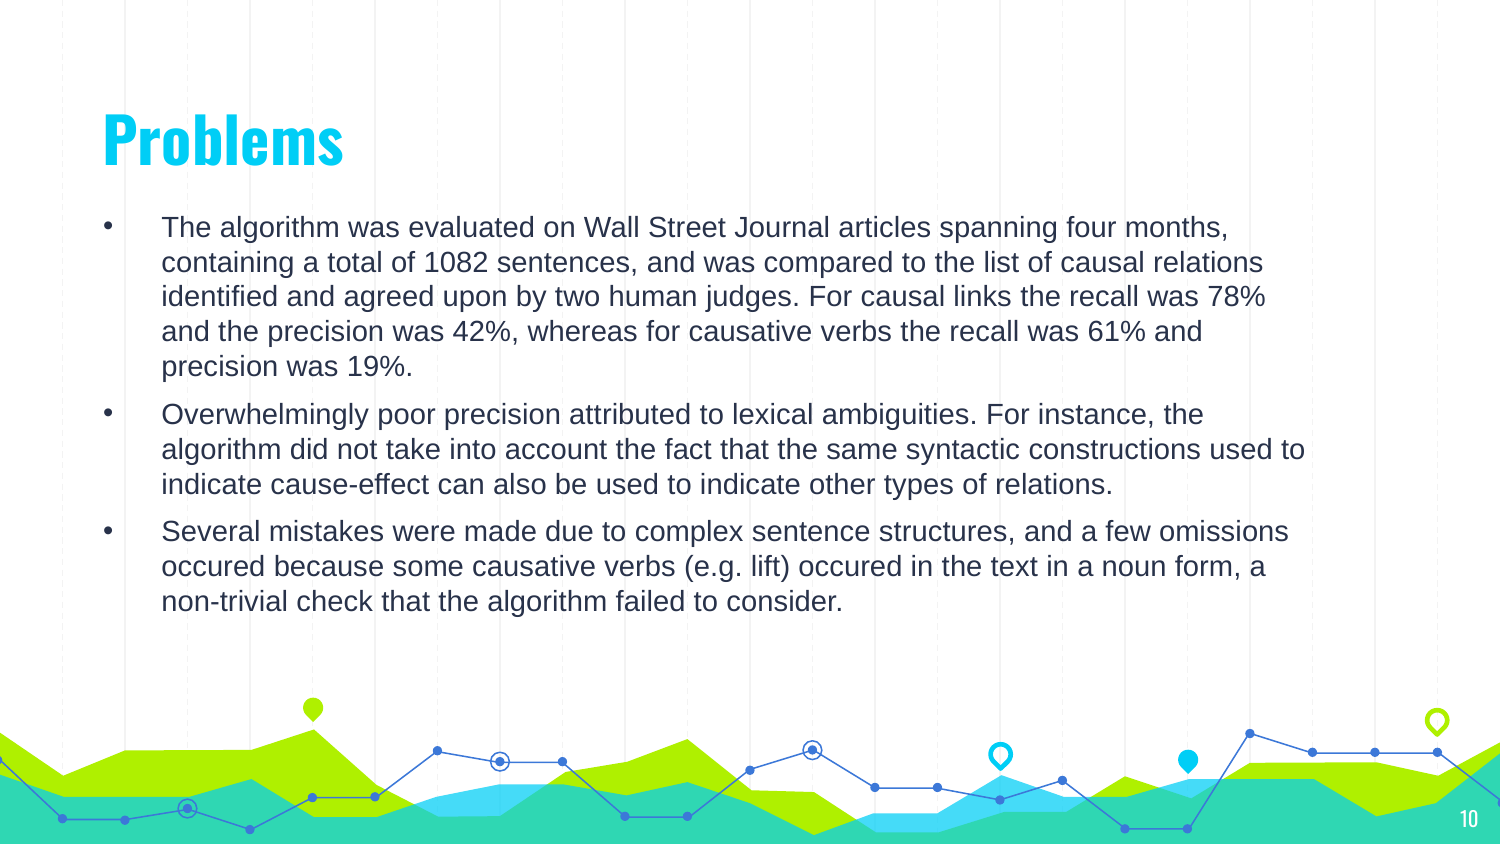

# Problems
The algorithm was evaluated on Wall Street Journal articles spanning four months, containing a total of 1082 sentences, and was compared to the list of causal relations identified and agreed upon by two human judges. For causal links the recall was 78% and the precision was 42%, whereas for causative verbs the recall was 61% and precision was 19%.
Overwhelmingly poor precision attributed to lexical ambiguities. For instance, the algorithm did not take into account the fact that the same syntactic constructions used to indicate cause-effect can also be used to indicate other types of relations.
Several mistakes were made due to complex sentence structures, and a few omissions occured because some causative verbs (e.g. lift) occured in the text in a noun form, a non-trivial check that the algorithm failed to consider.
10